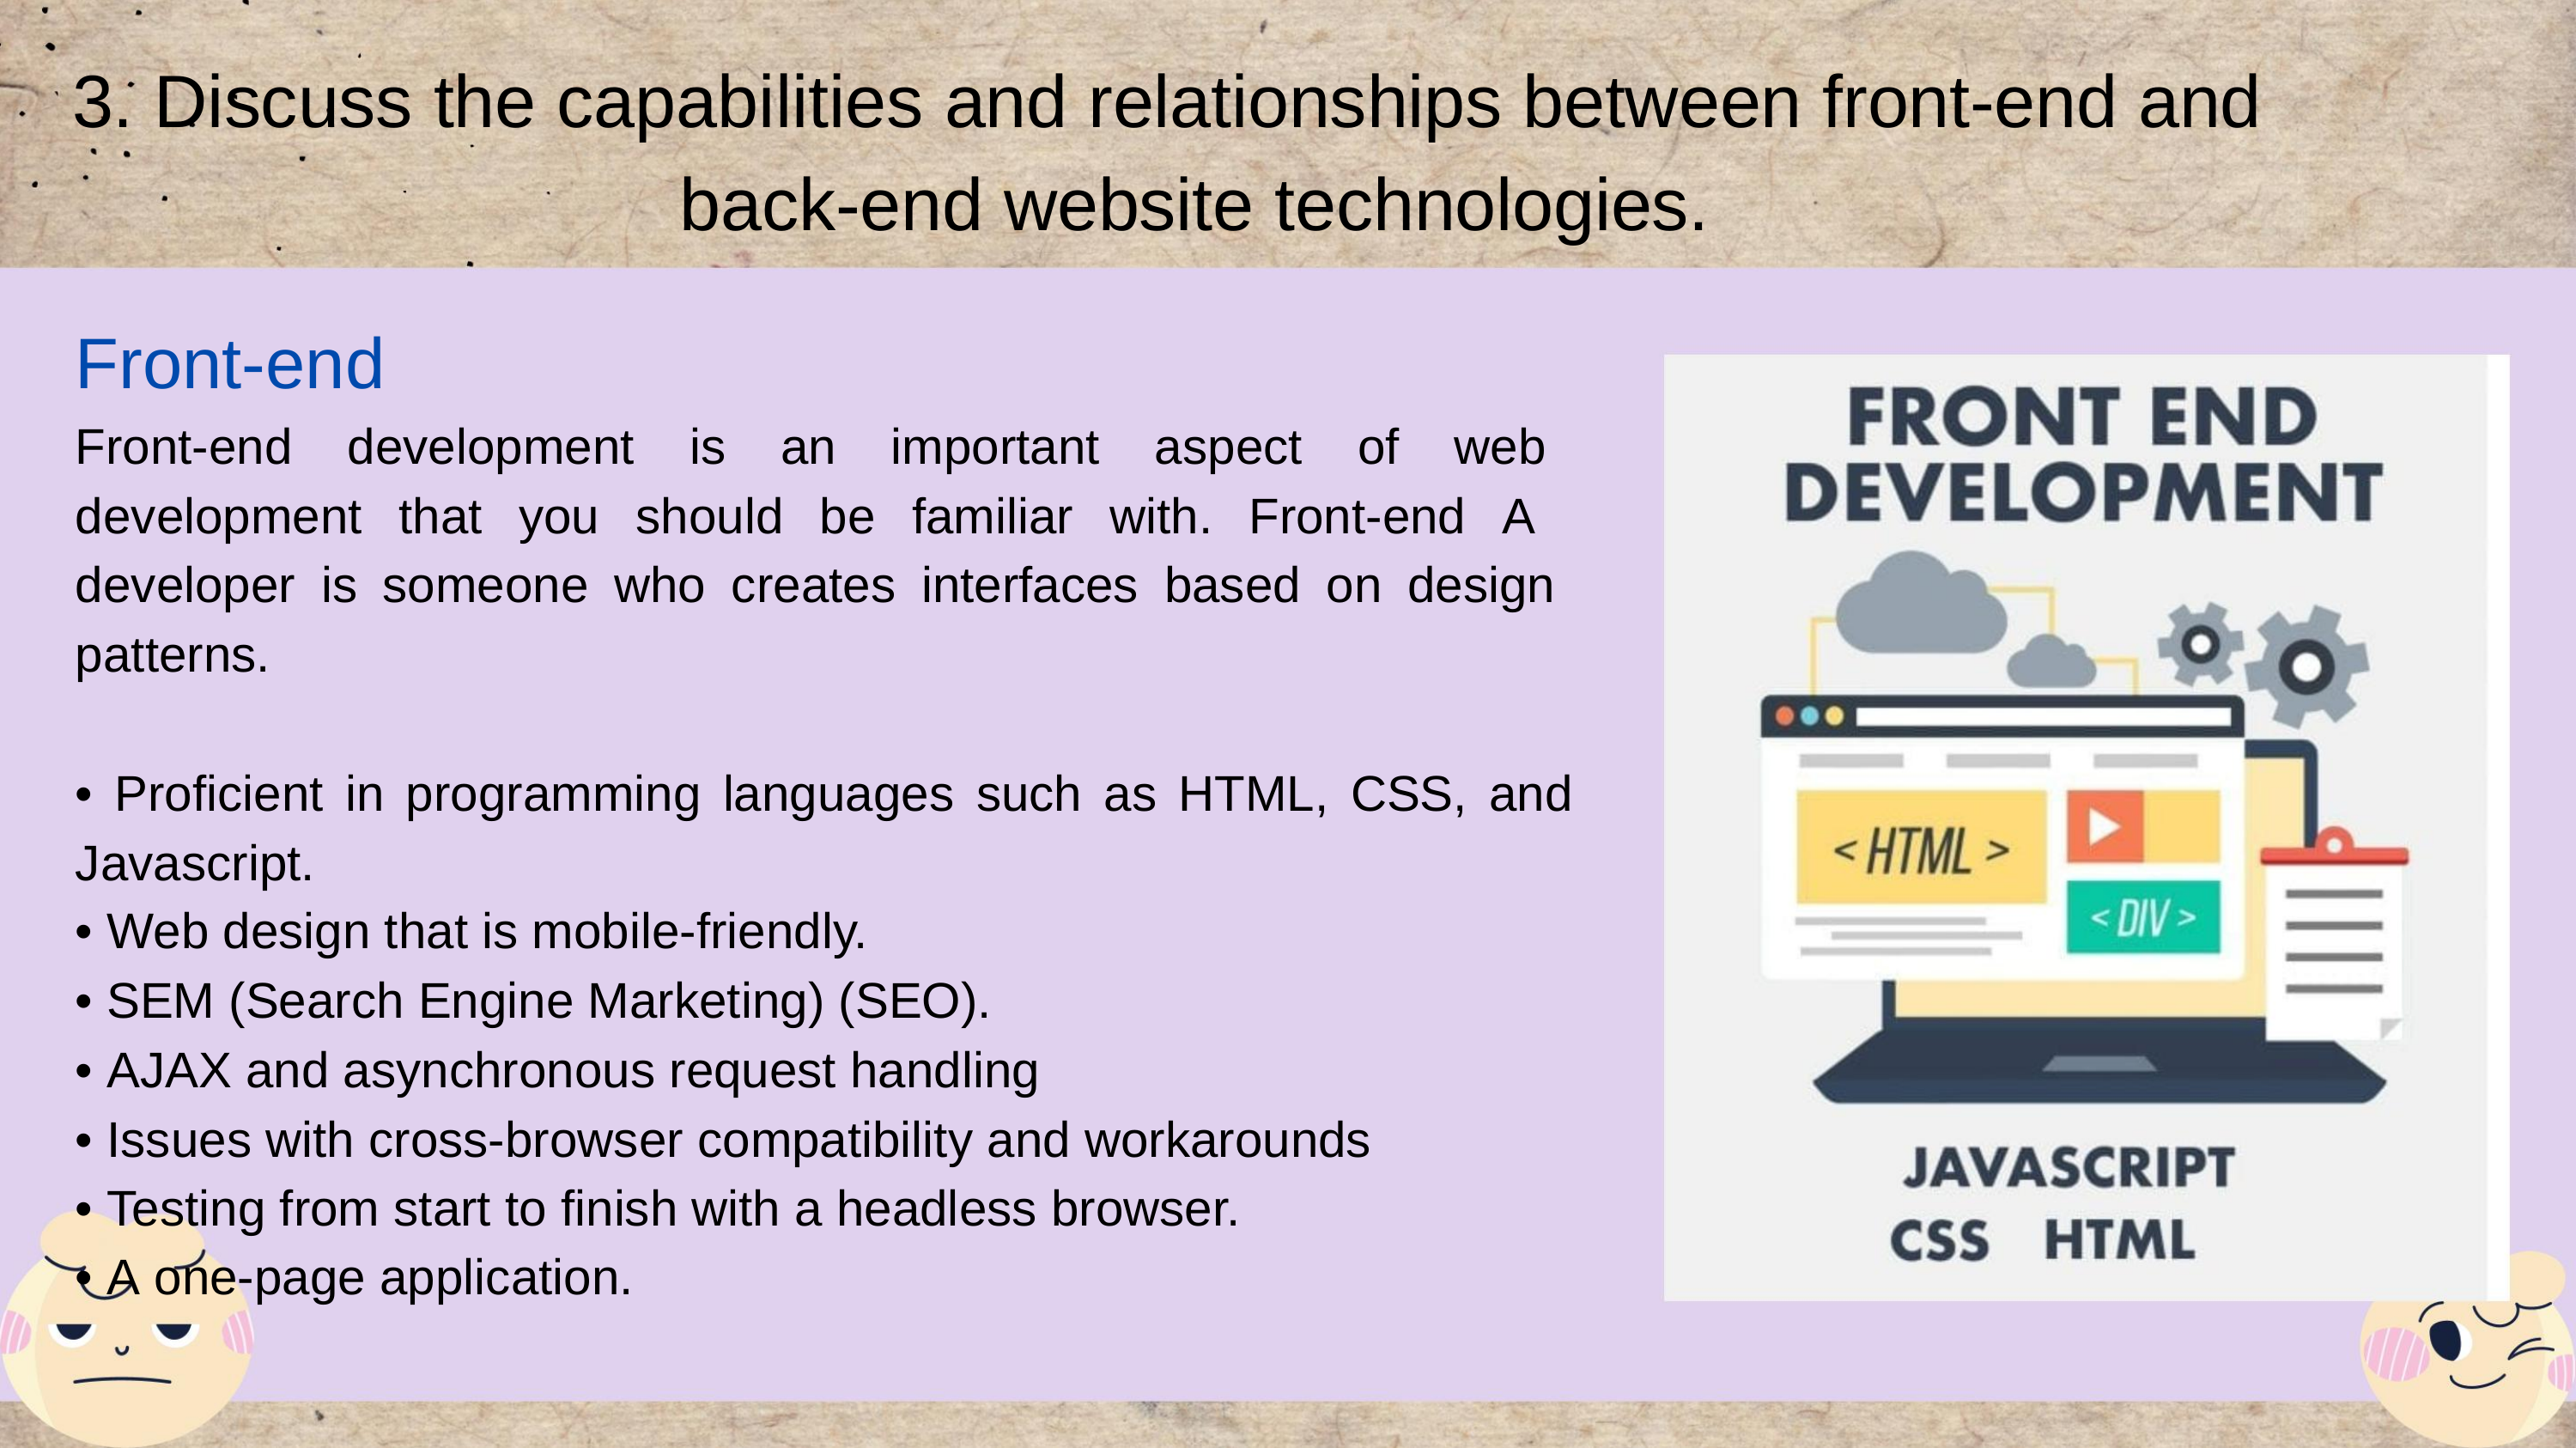

3. Discuss the capabilities and relationships between front-end and
back-end website technologies.
Front-end
Front-end development is an important aspect of web
development that you should be familiar with. Front-end A
developer is someone who creates interfaces based on design
patterns.
• Proficient in programming languages such as HTML, CSS, and
Javascript.
• Web design that is mobile-friendly.
• SEM (Search Engine Marketing) (SEO).
• AJAX and asynchronous request handling
• Issues with cross-browser compatibility and workarounds
• Testing from start to finish with a headless browser.
• A one-page application.